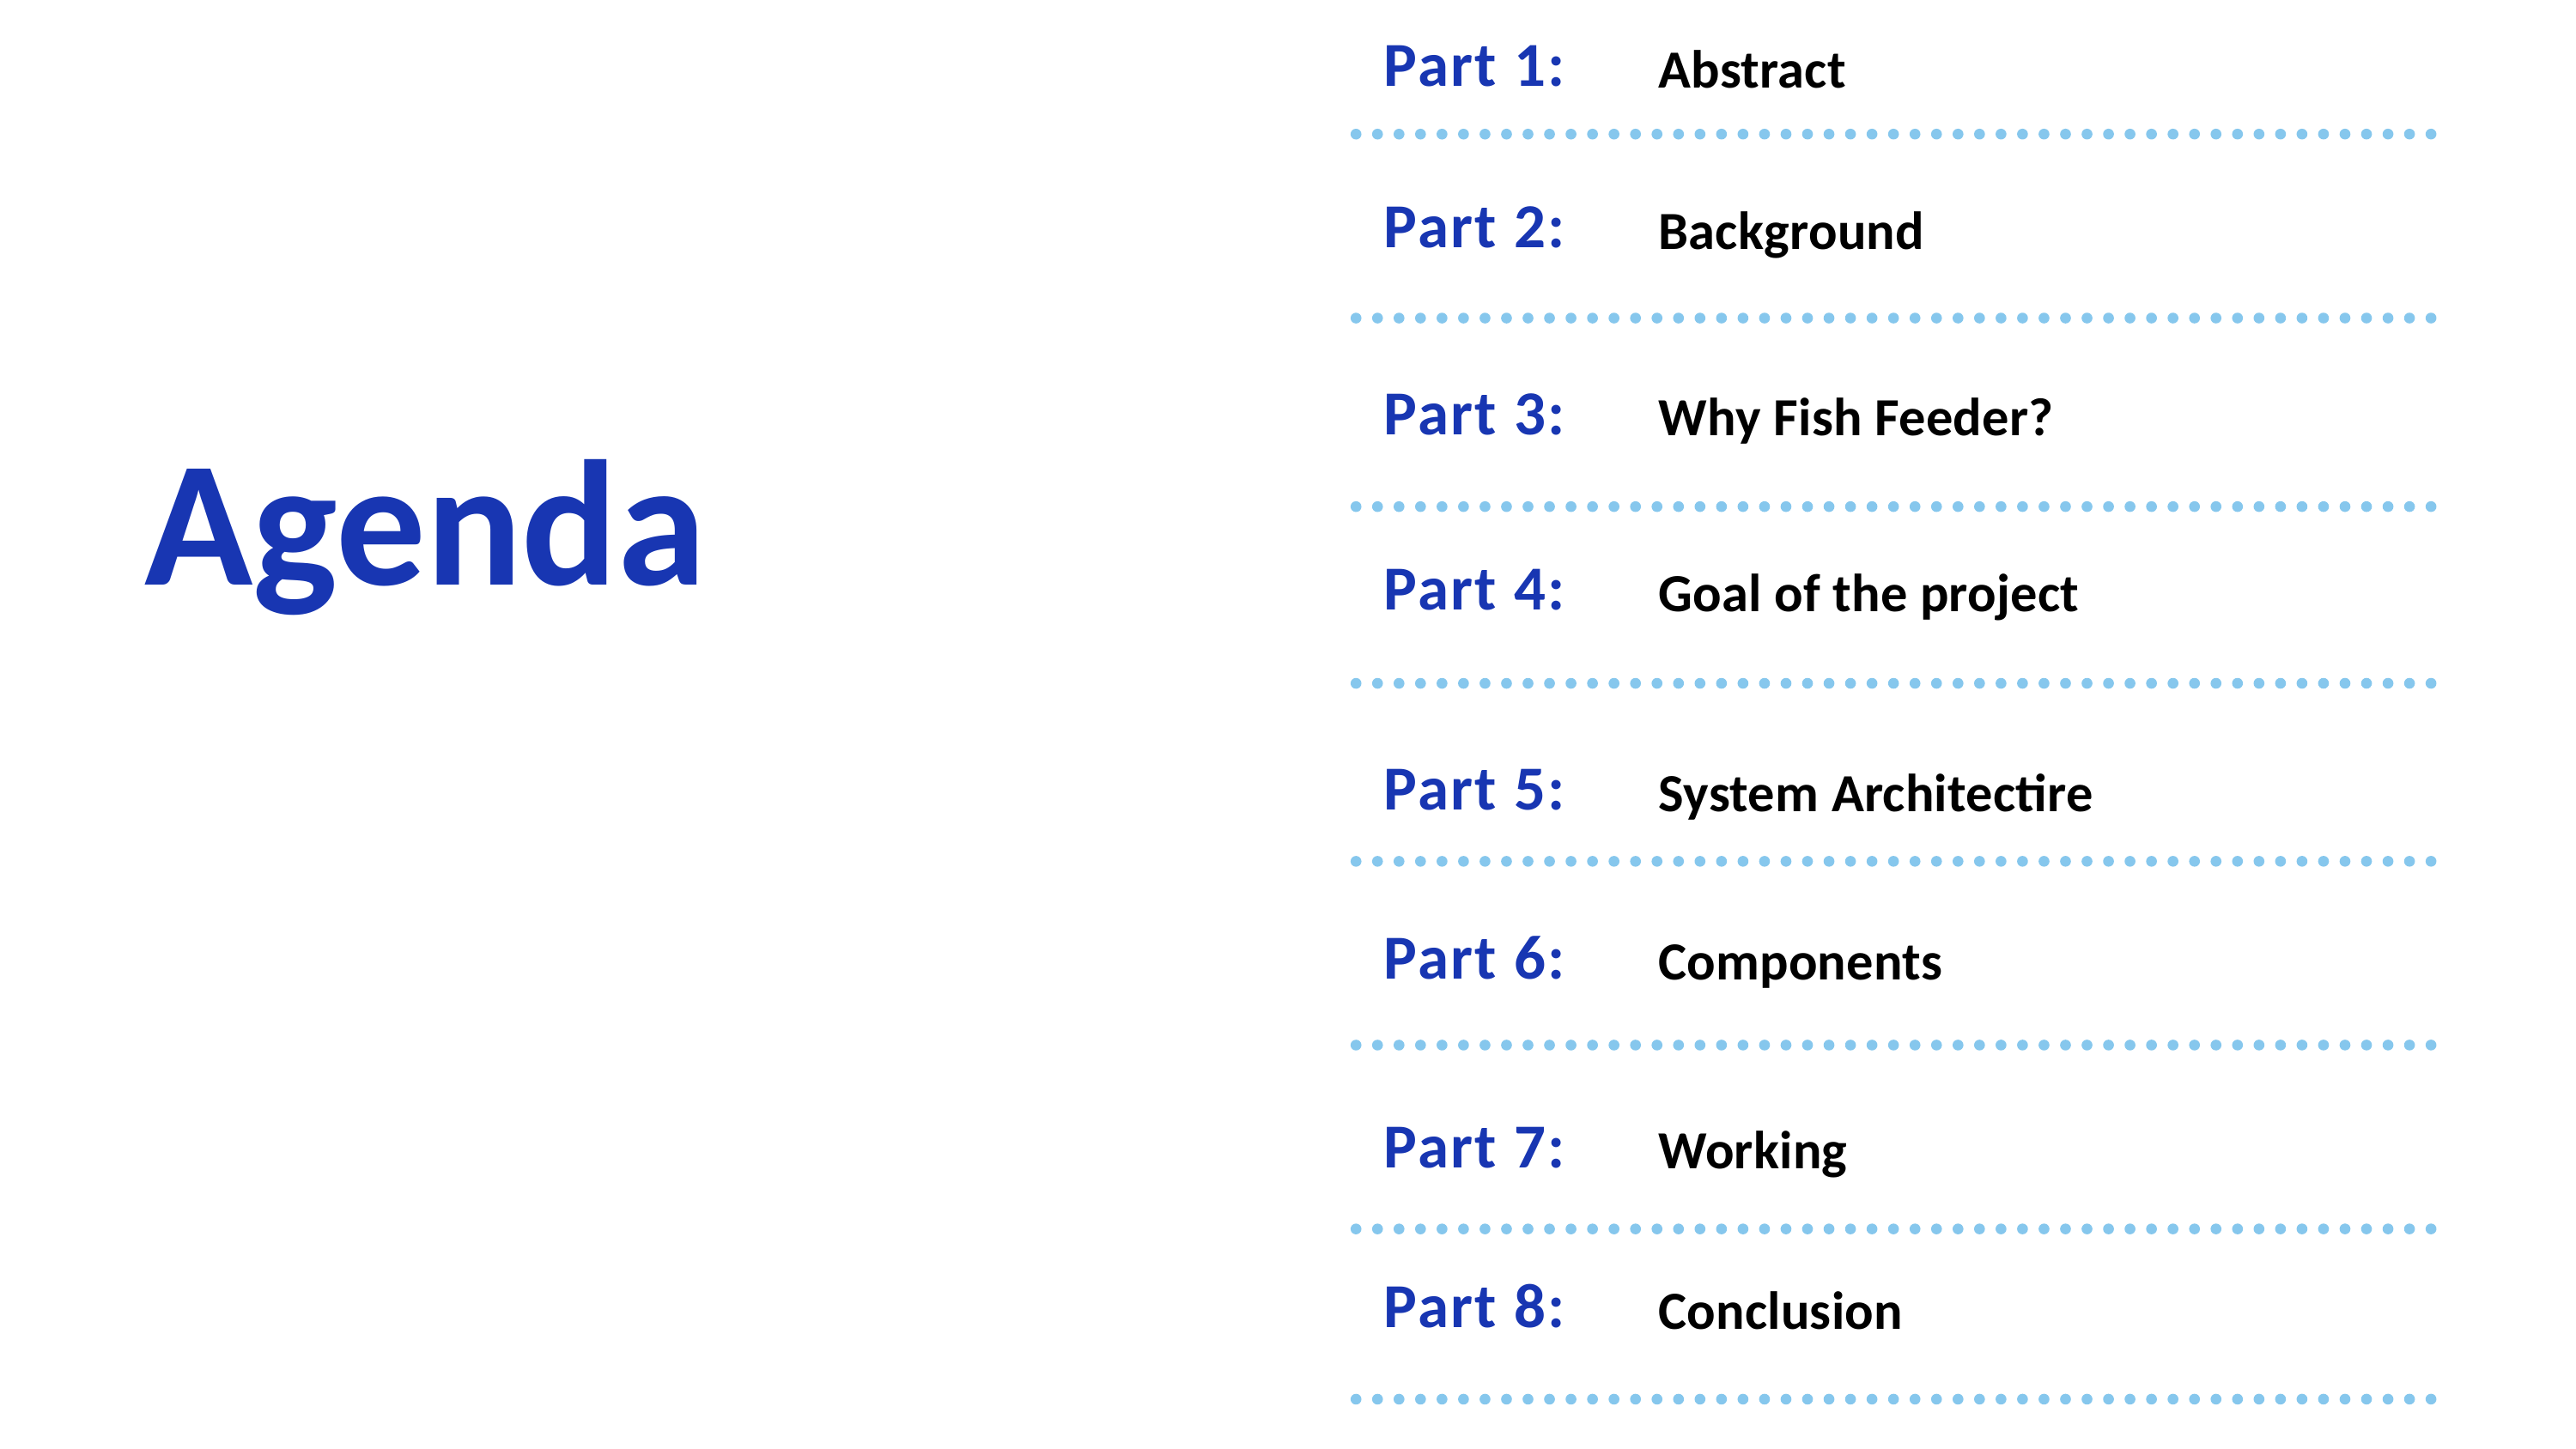

Abstract
Part 1:

Background
Part 2:

Why Fish Feeder?
Part 3:
Agenda

Goal of the project
Part 4:

System Architectire
Part 5:

Components
Part 6:

Working
Part 7:

Conclusion
Part 8: